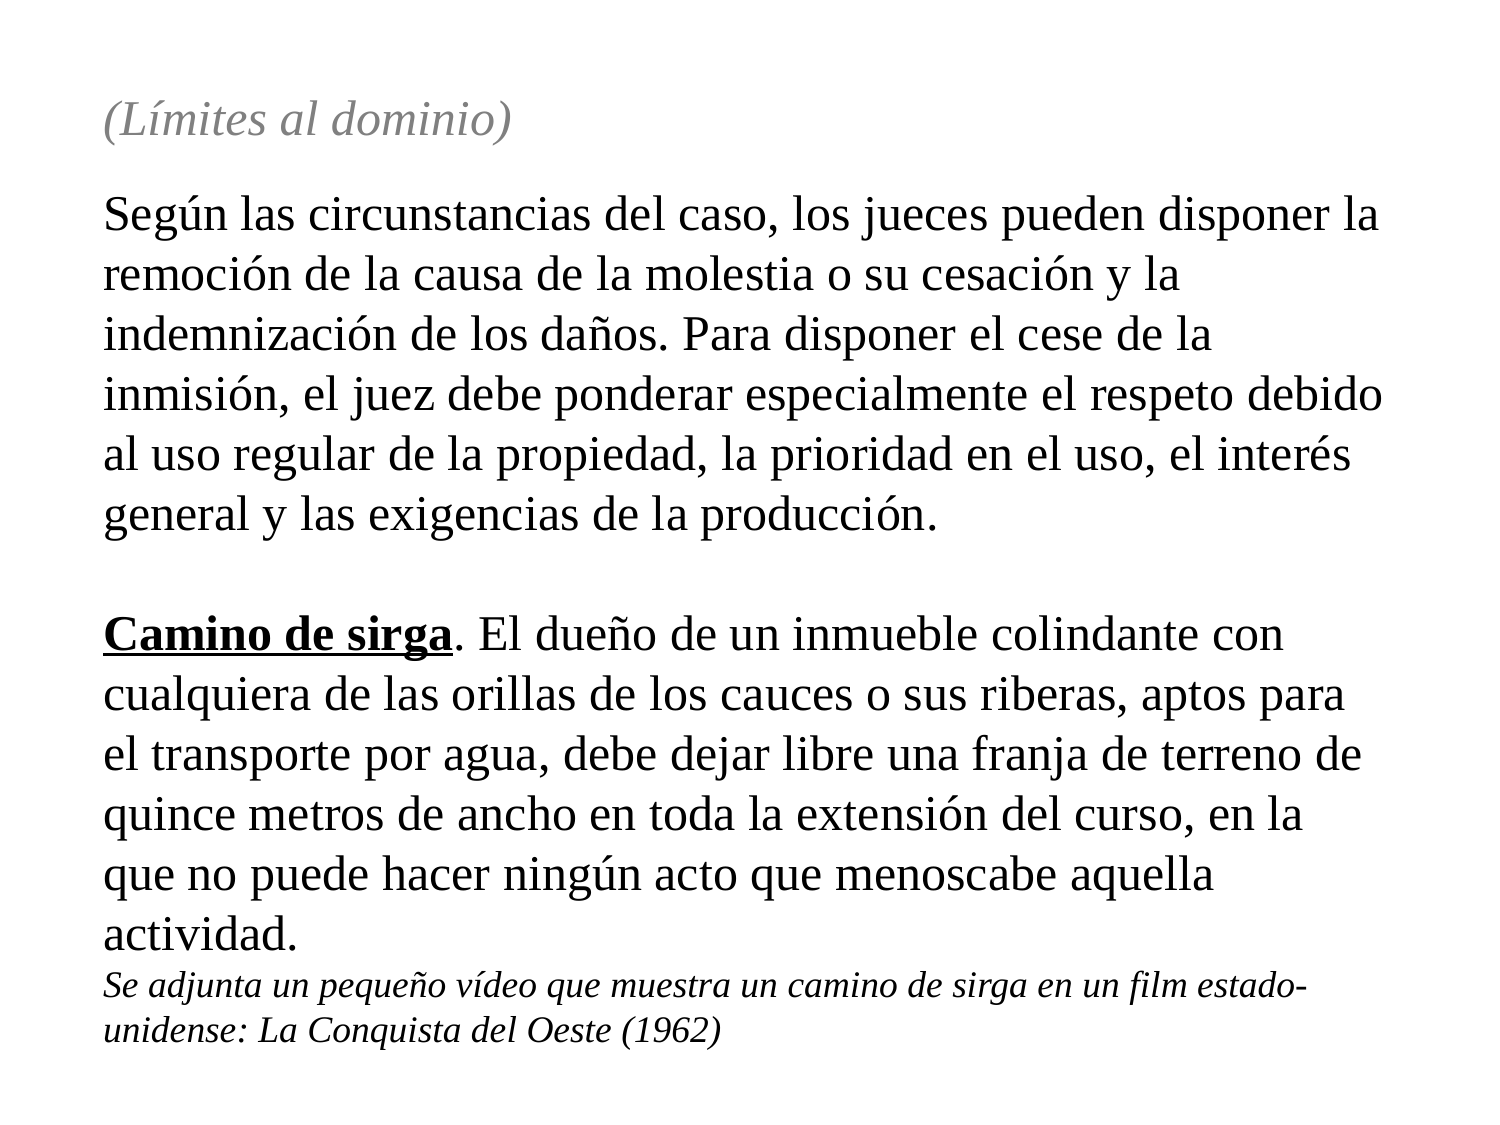

(Límites al dominio)

Según las circunstancias del caso, los jueces pueden disponer la remoción de la causa de la molestia o su cesación y la indemnización de los daños. Para disponer el cese de la inmisión, el juez debe ponderar especialmente el respeto debido al uso regular de la propiedad, la prioridad en el uso, el interés general y las exigencias de la producción.

Camino de sirga. El dueño de un inmueble colindante con cualquiera de las orillas de los cauces o sus riberas, aptos para el transporte por agua, debe dejar libre una franja de terreno de quince metros de ancho en toda la extensión del curso, en la que no puede hacer ningún acto que menoscabe aquella actividad.
Se adjunta un pequeño vídeo que muestra un camino de sirga en un film estado-unidense: La Conquista del Oeste (1962)